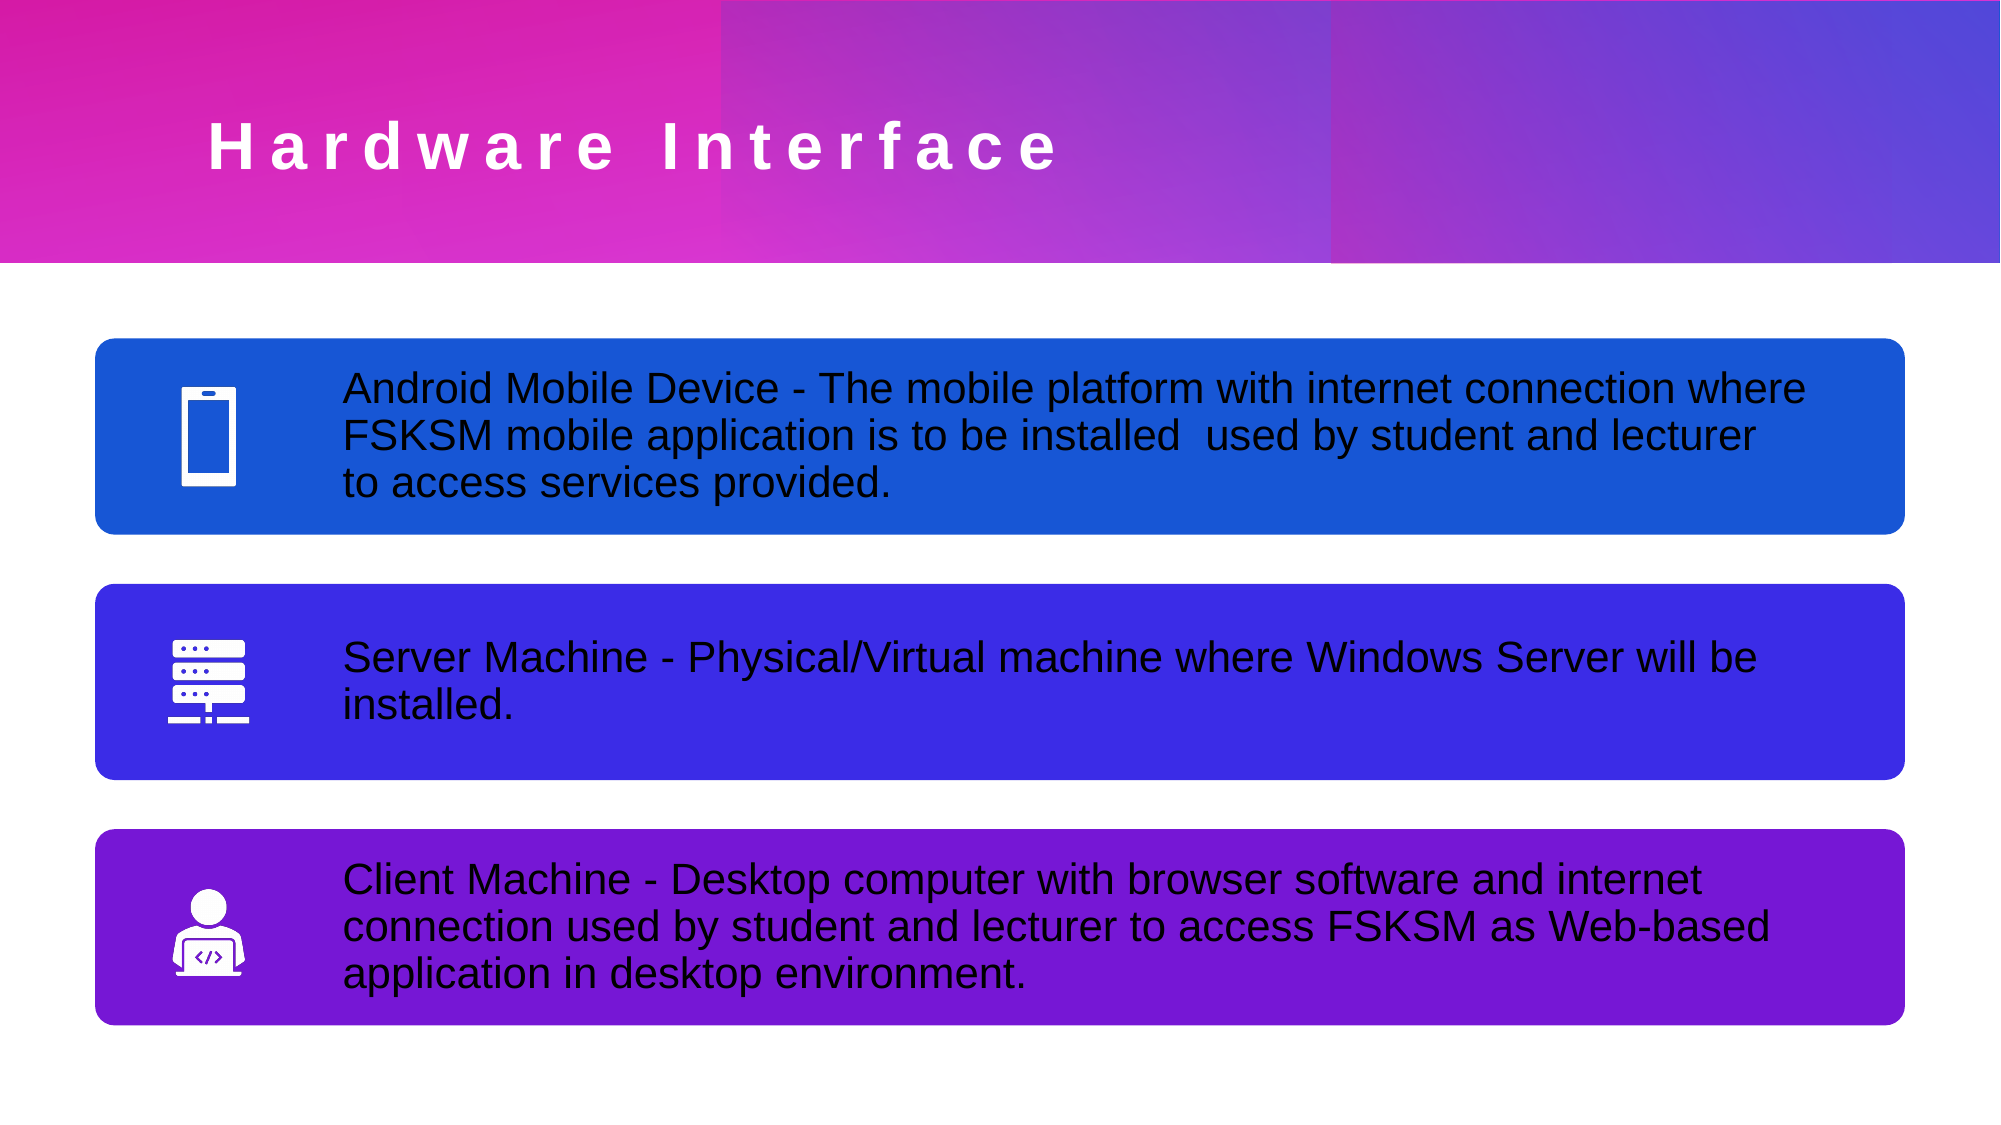

# Hardware Interface
Android Mobile Device - The mobile platform with internet connection where FSKSM mobile application is to be installed  used by student and lecturer to access services provided.
Server Machine - Physical/Virtual machine where Windows Server will be installed.
Client Machine - Desktop computer with browser software and internet connection used by student and lecturer to access FSKSM as Web-based application in desktop environment.